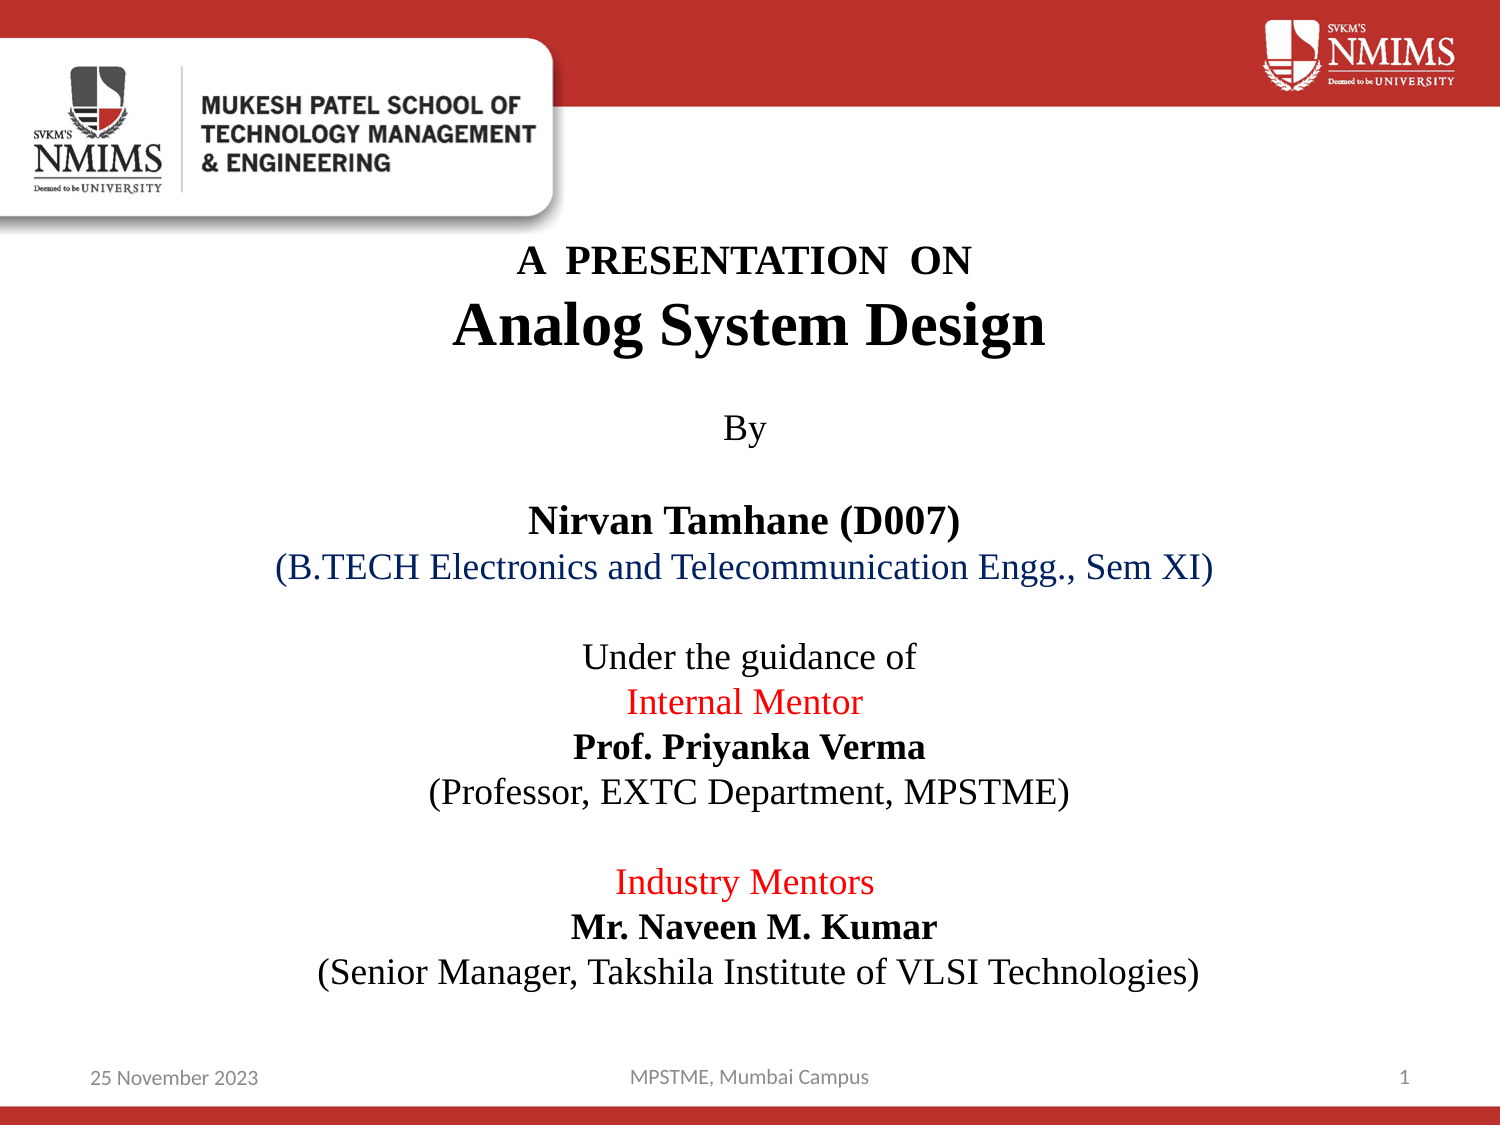

A  PRESENTATION  ON
Analog System Design

By

Nirvan Tamhane (D007)
(B.TECH Electronics and Telecommunication Engg., Sem XI)

  Under the guidance of
Internal Mentor
Prof. Priyanka Verma
(Professor, EXTC Department, MPSTME)

Industry Mentors
 Mr. Naveen M. Kumar
  (Senior Manager, Takshila Institute of VLSI Technologies)

 MPSTME, Mumbai Campus
1
25 November 2023